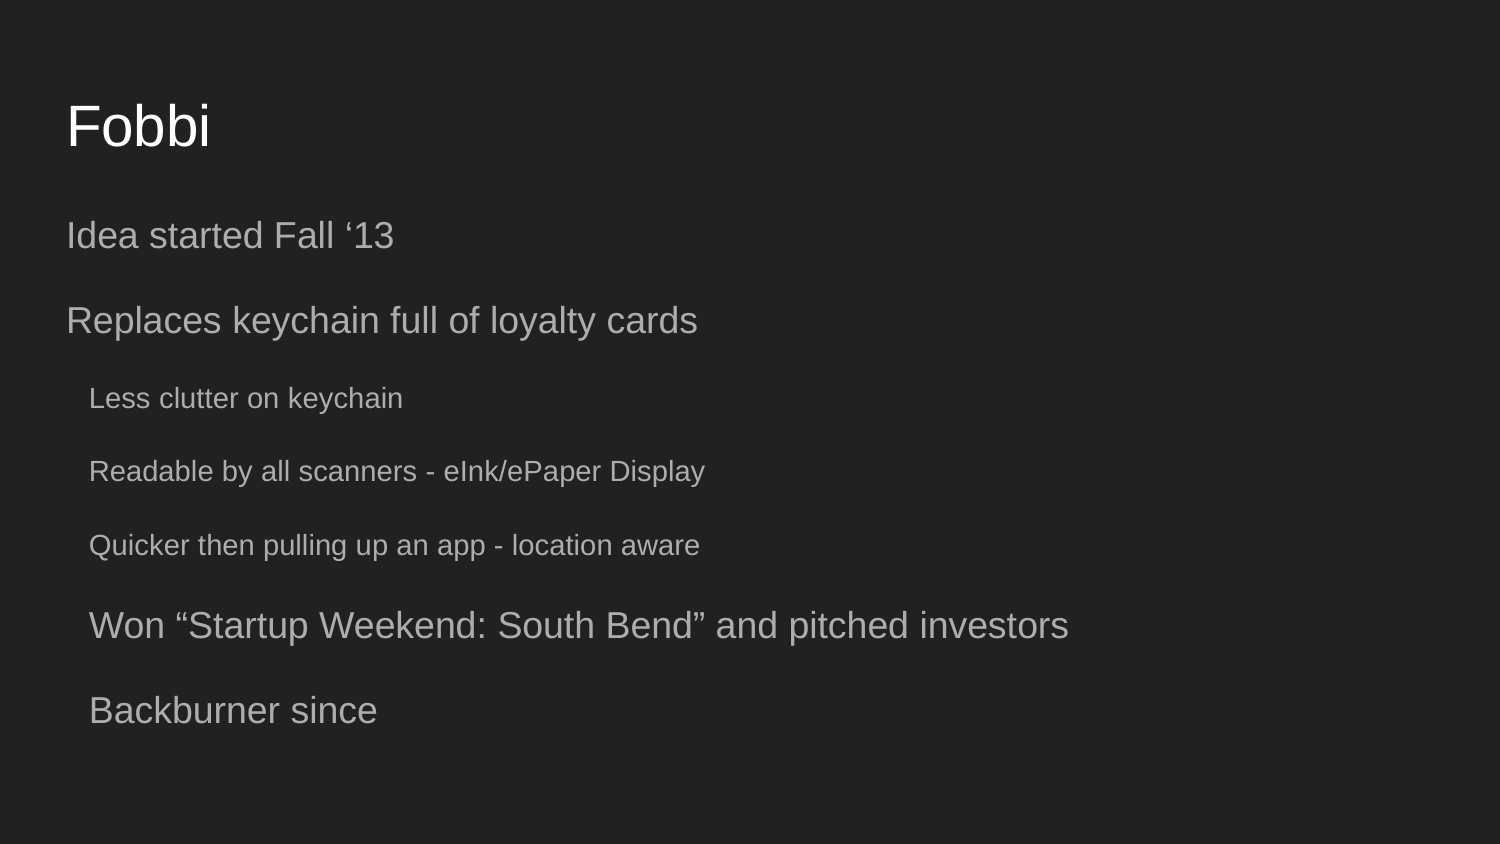

# Fobbi
Idea started Fall ‘13
Replaces keychain full of loyalty cards
Less clutter on keychain
Readable by all scanners - eInk/ePaper Display
Quicker then pulling up an app - location aware
Won “Startup Weekend: South Bend” and pitched investors
Backburner since